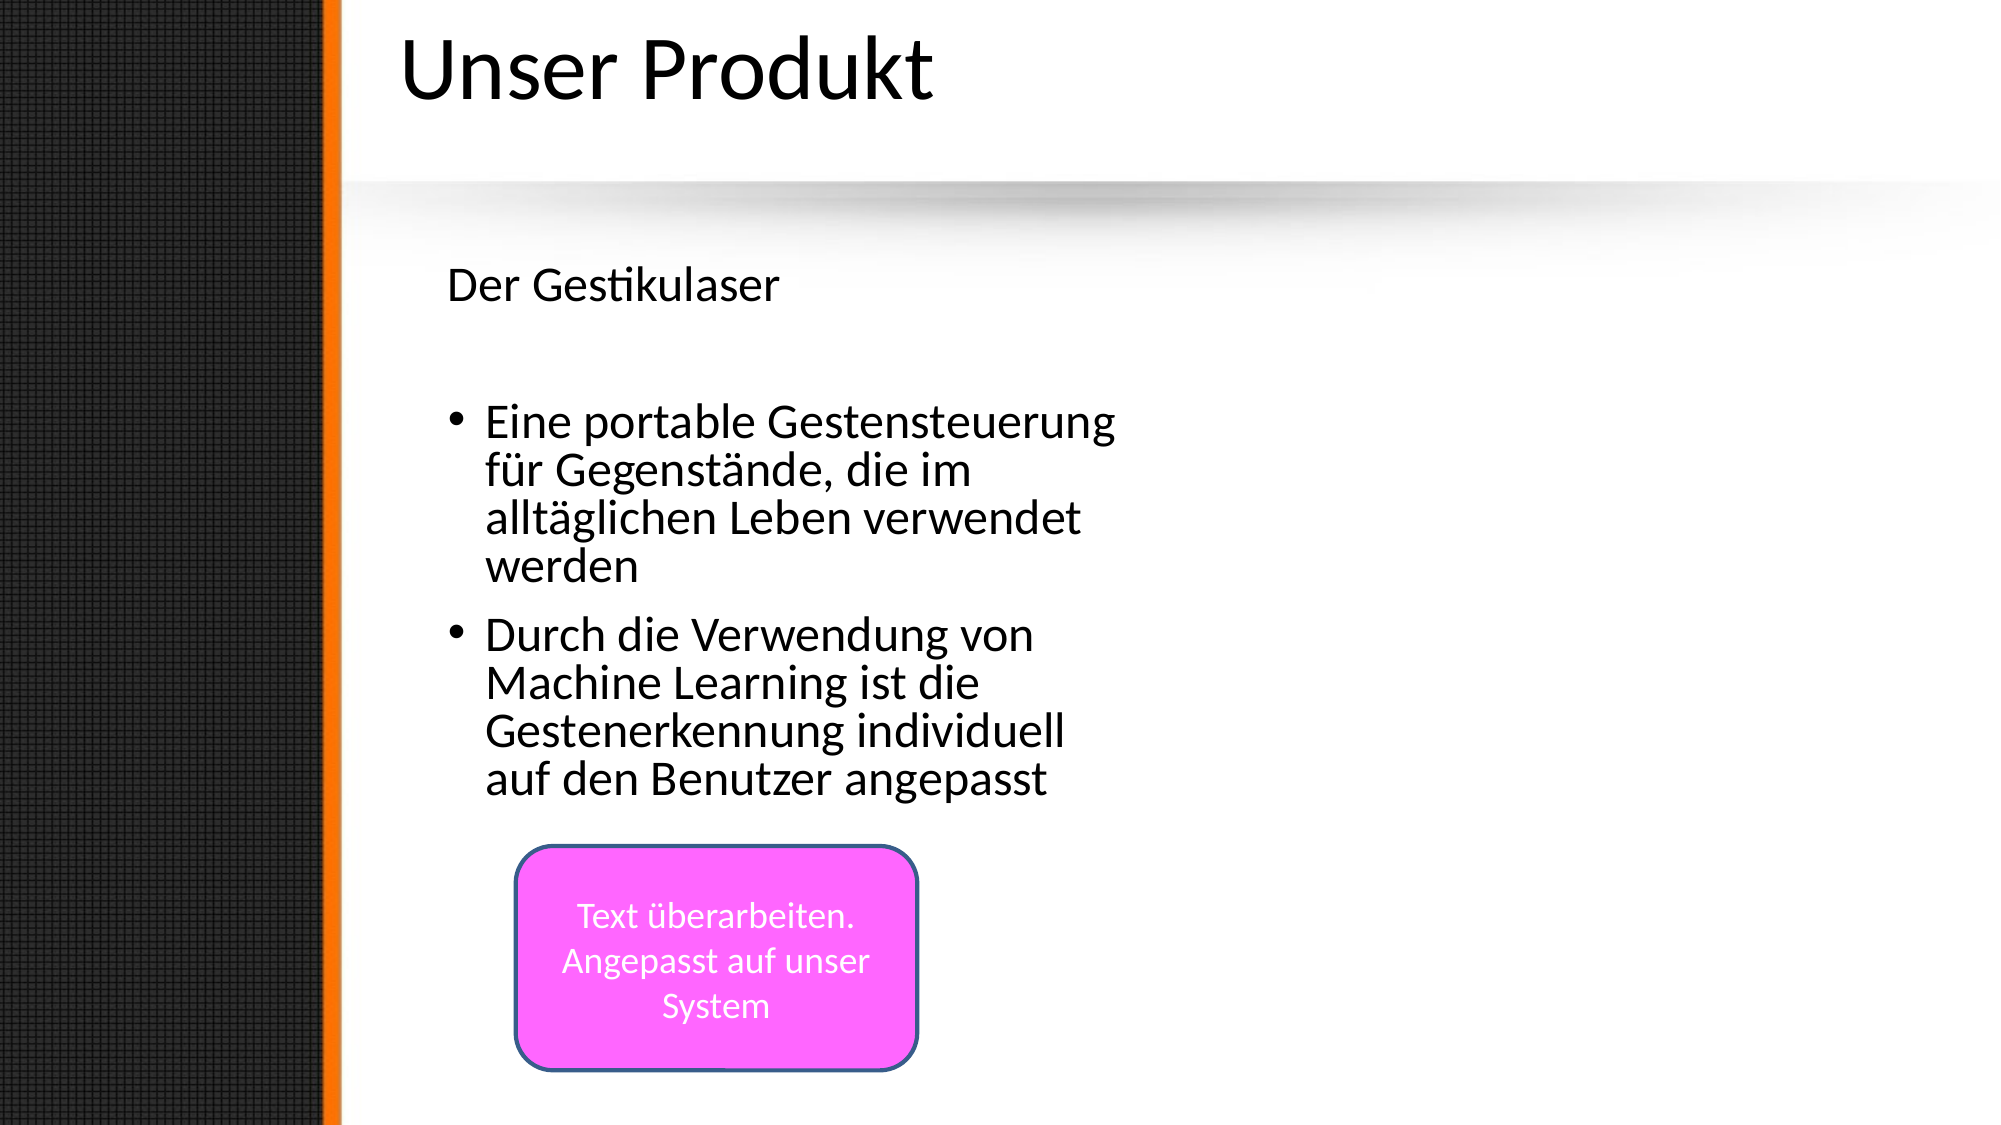

# Unser Produkt
Der Gestikulaser

Eine portable Gestensteuerung für Gegenstände, die im alltäglichen Leben verwendet werden
Durch die Verwendung von Machine Learning ist die Gestenerkennung individuell auf den Benutzer angepasst

Text überarbeiten. Angepasst auf unser System